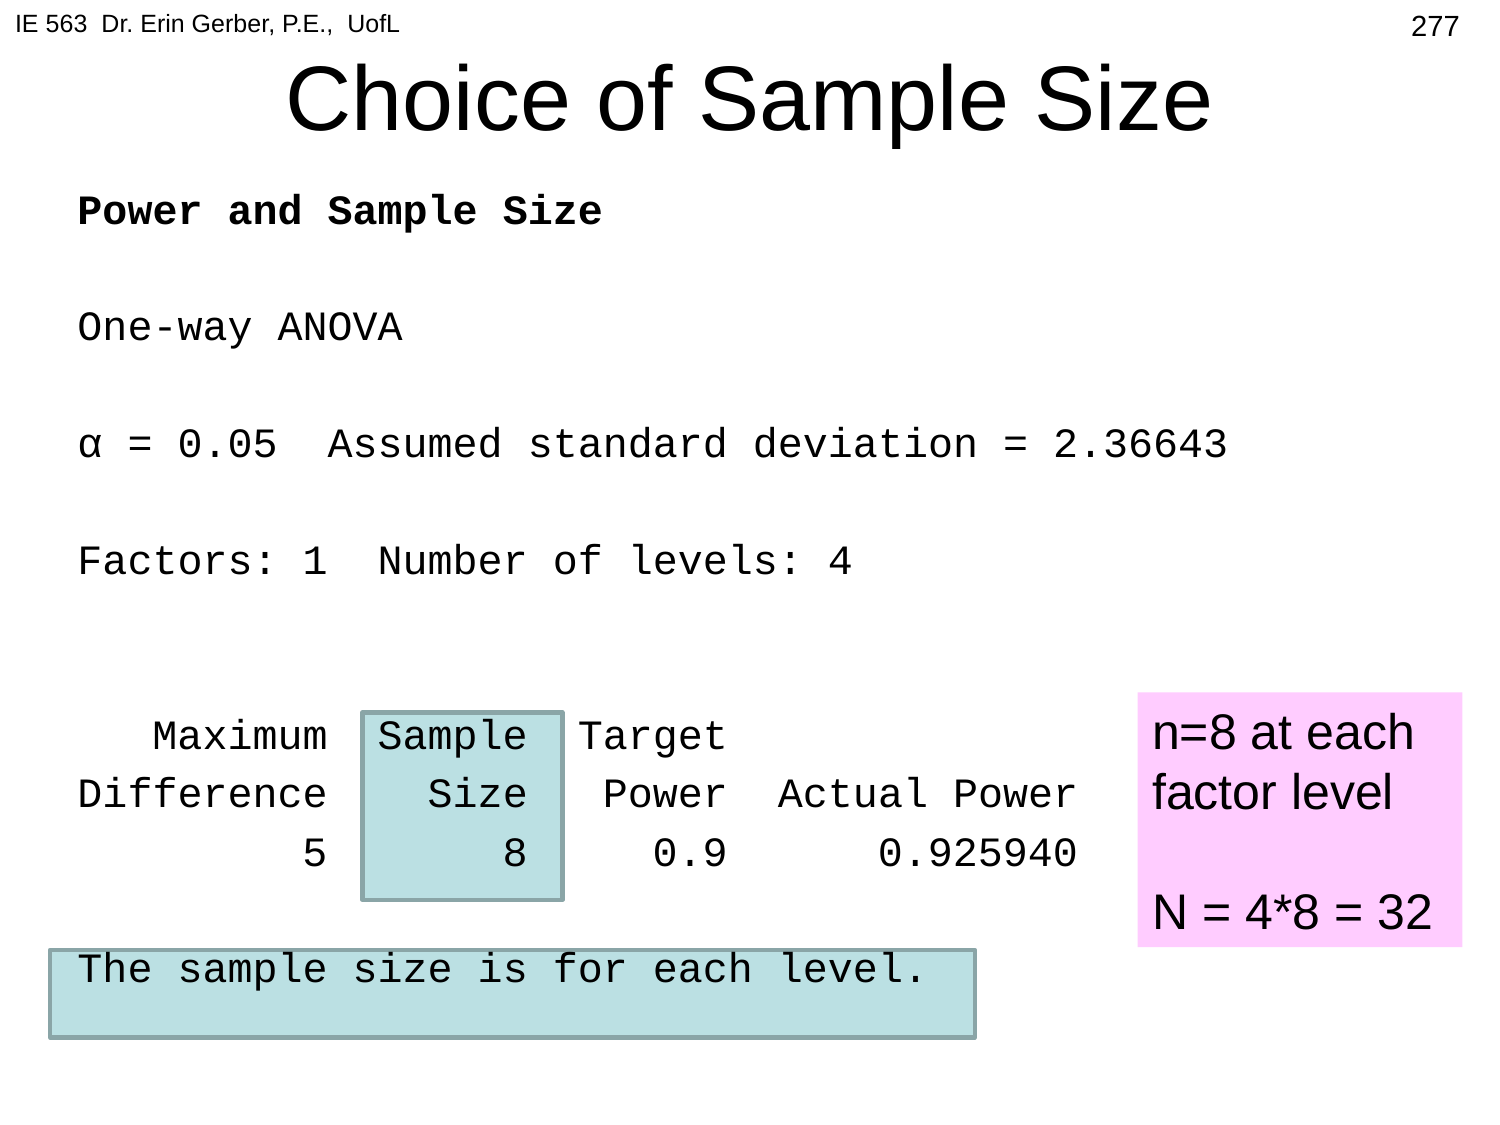

IE 563  Dr. Erin Gerber, P.E.,  UofL
# Choice of Sample Size
277
Power and Sample Size

One-way ANOVA

α = 0.05  Assumed standard deviation = 2.36643

Factors: 1  Number of levels: 4

   Maximum  Sample  Target
Difference    Size   Power  Actual Power
         5       8     0.9      0.925940

The sample size is for each level.

n=8 at each factor level

N = 4*8 = 32